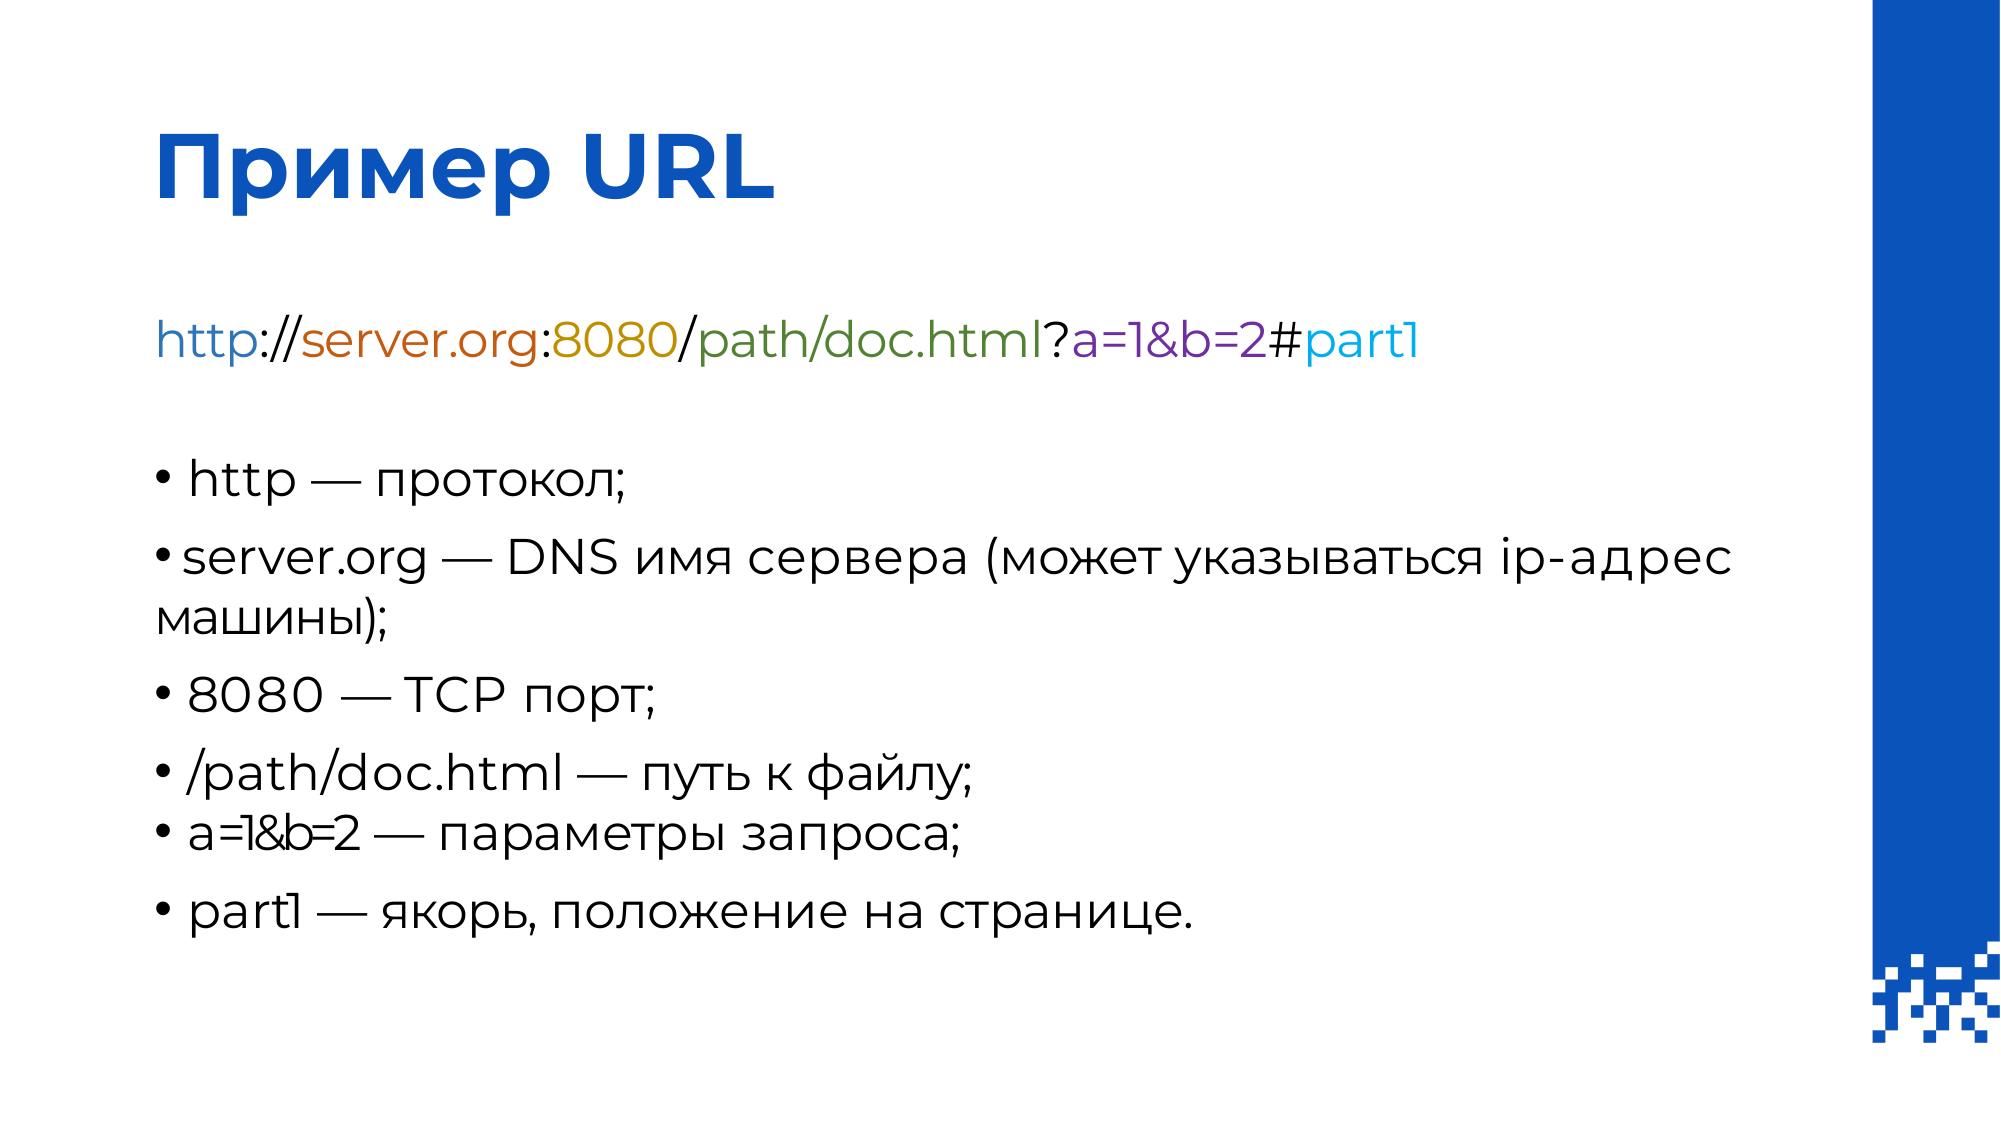

# Пример URL
http://server.org:8080/path/doc.html?a=1&b=2#part1

http — протокол;
 server.org — DNS имя сервера (может указываться ip-адрес машины);
8080 — TCP порт;
/path/doc.html — путь к файлу;
a=1&b=2 — параметры запроса;
part1 — якорь, положение на странице.